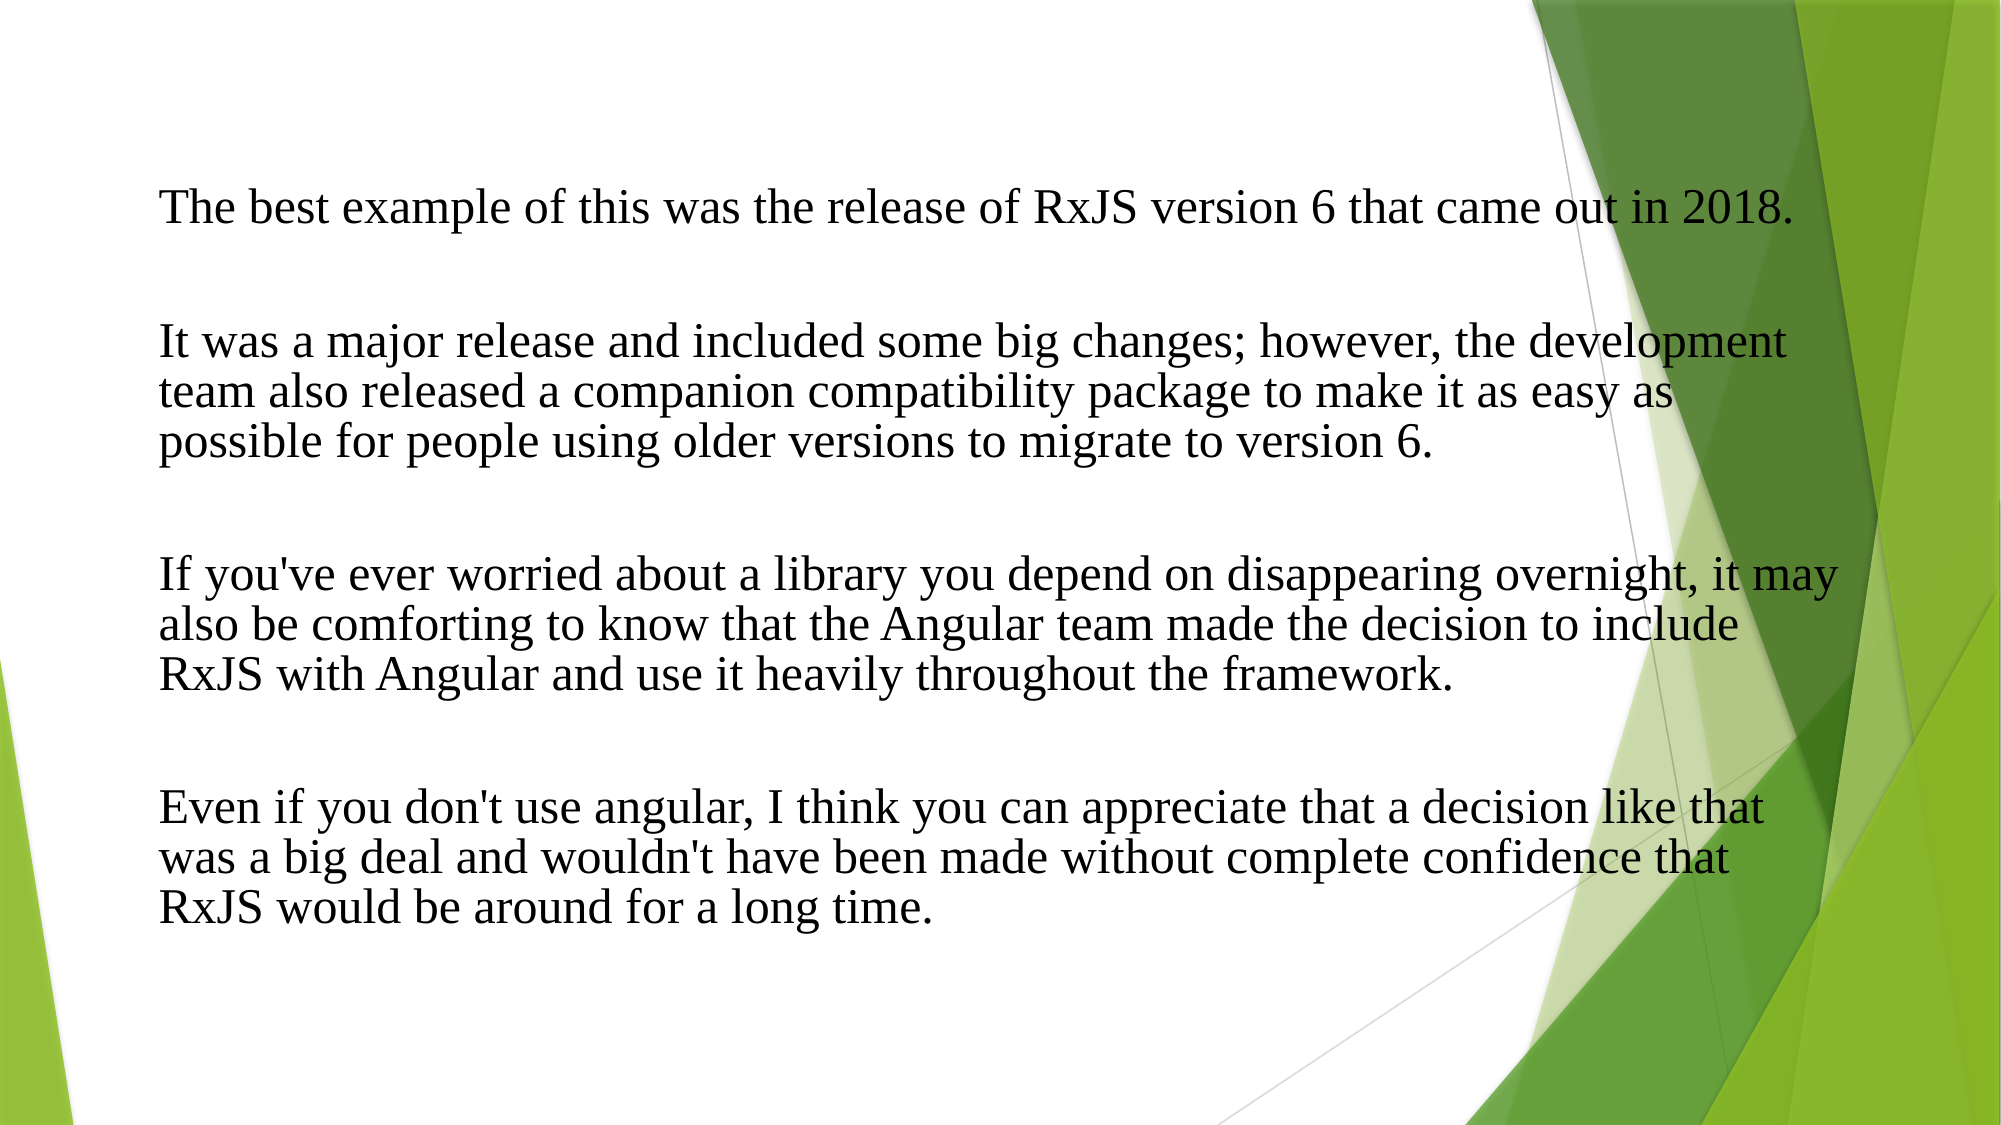

The best example of this was the release of RxJS version 6 that came out in 2018.

It was a major release and included some big changes; however, the development team also released a companion compatibility package to make it as easy as possible for people using older versions to migrate to version 6.

If you've ever worried about a library you depend on disappearing overnight, it may also be comforting to know that the Angular team made the decision to include RxJS with Angular and use it heavily throughout the framework.

Even if you don't use angular, I think you can appreciate that a decision like that was a big deal and wouldn't have been made without complete confidence that RxJS would be around for a long time.